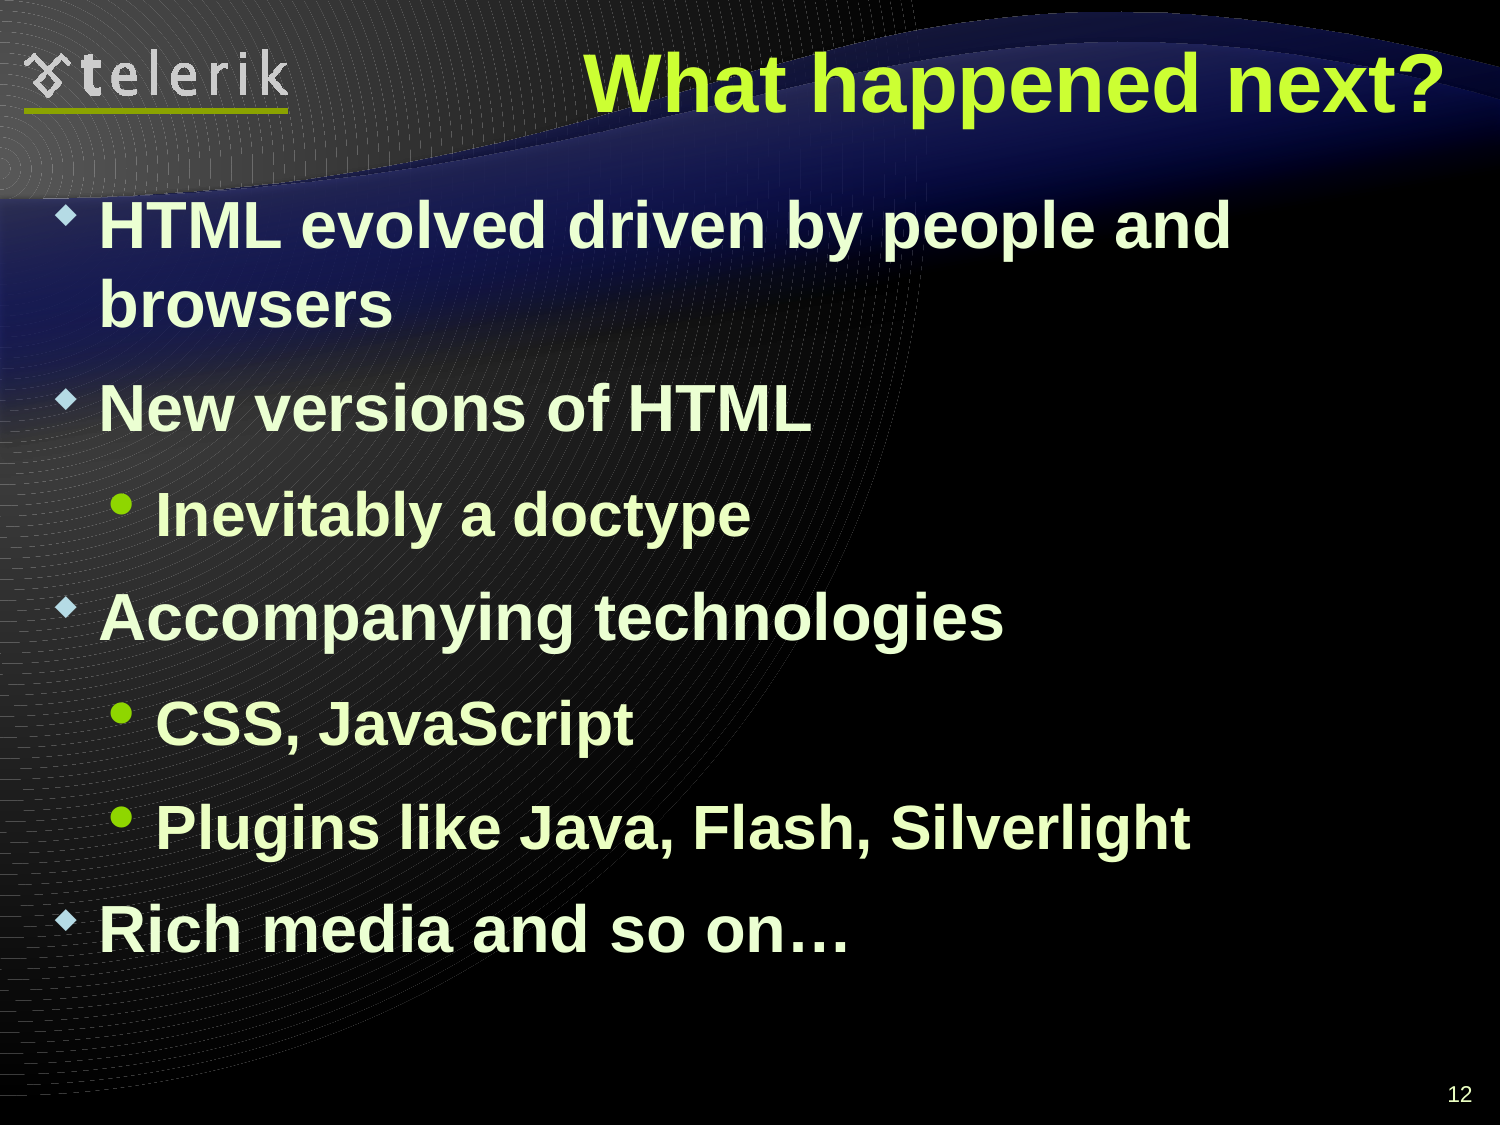

# What happened next?
HTML evolved driven by people and browsers
New versions of HTML
Inevitably a doctype
Accompanying technologies
CSS, JavaScript
Plugins like Java, Flash, Silverlight
Rich media and so on…
12